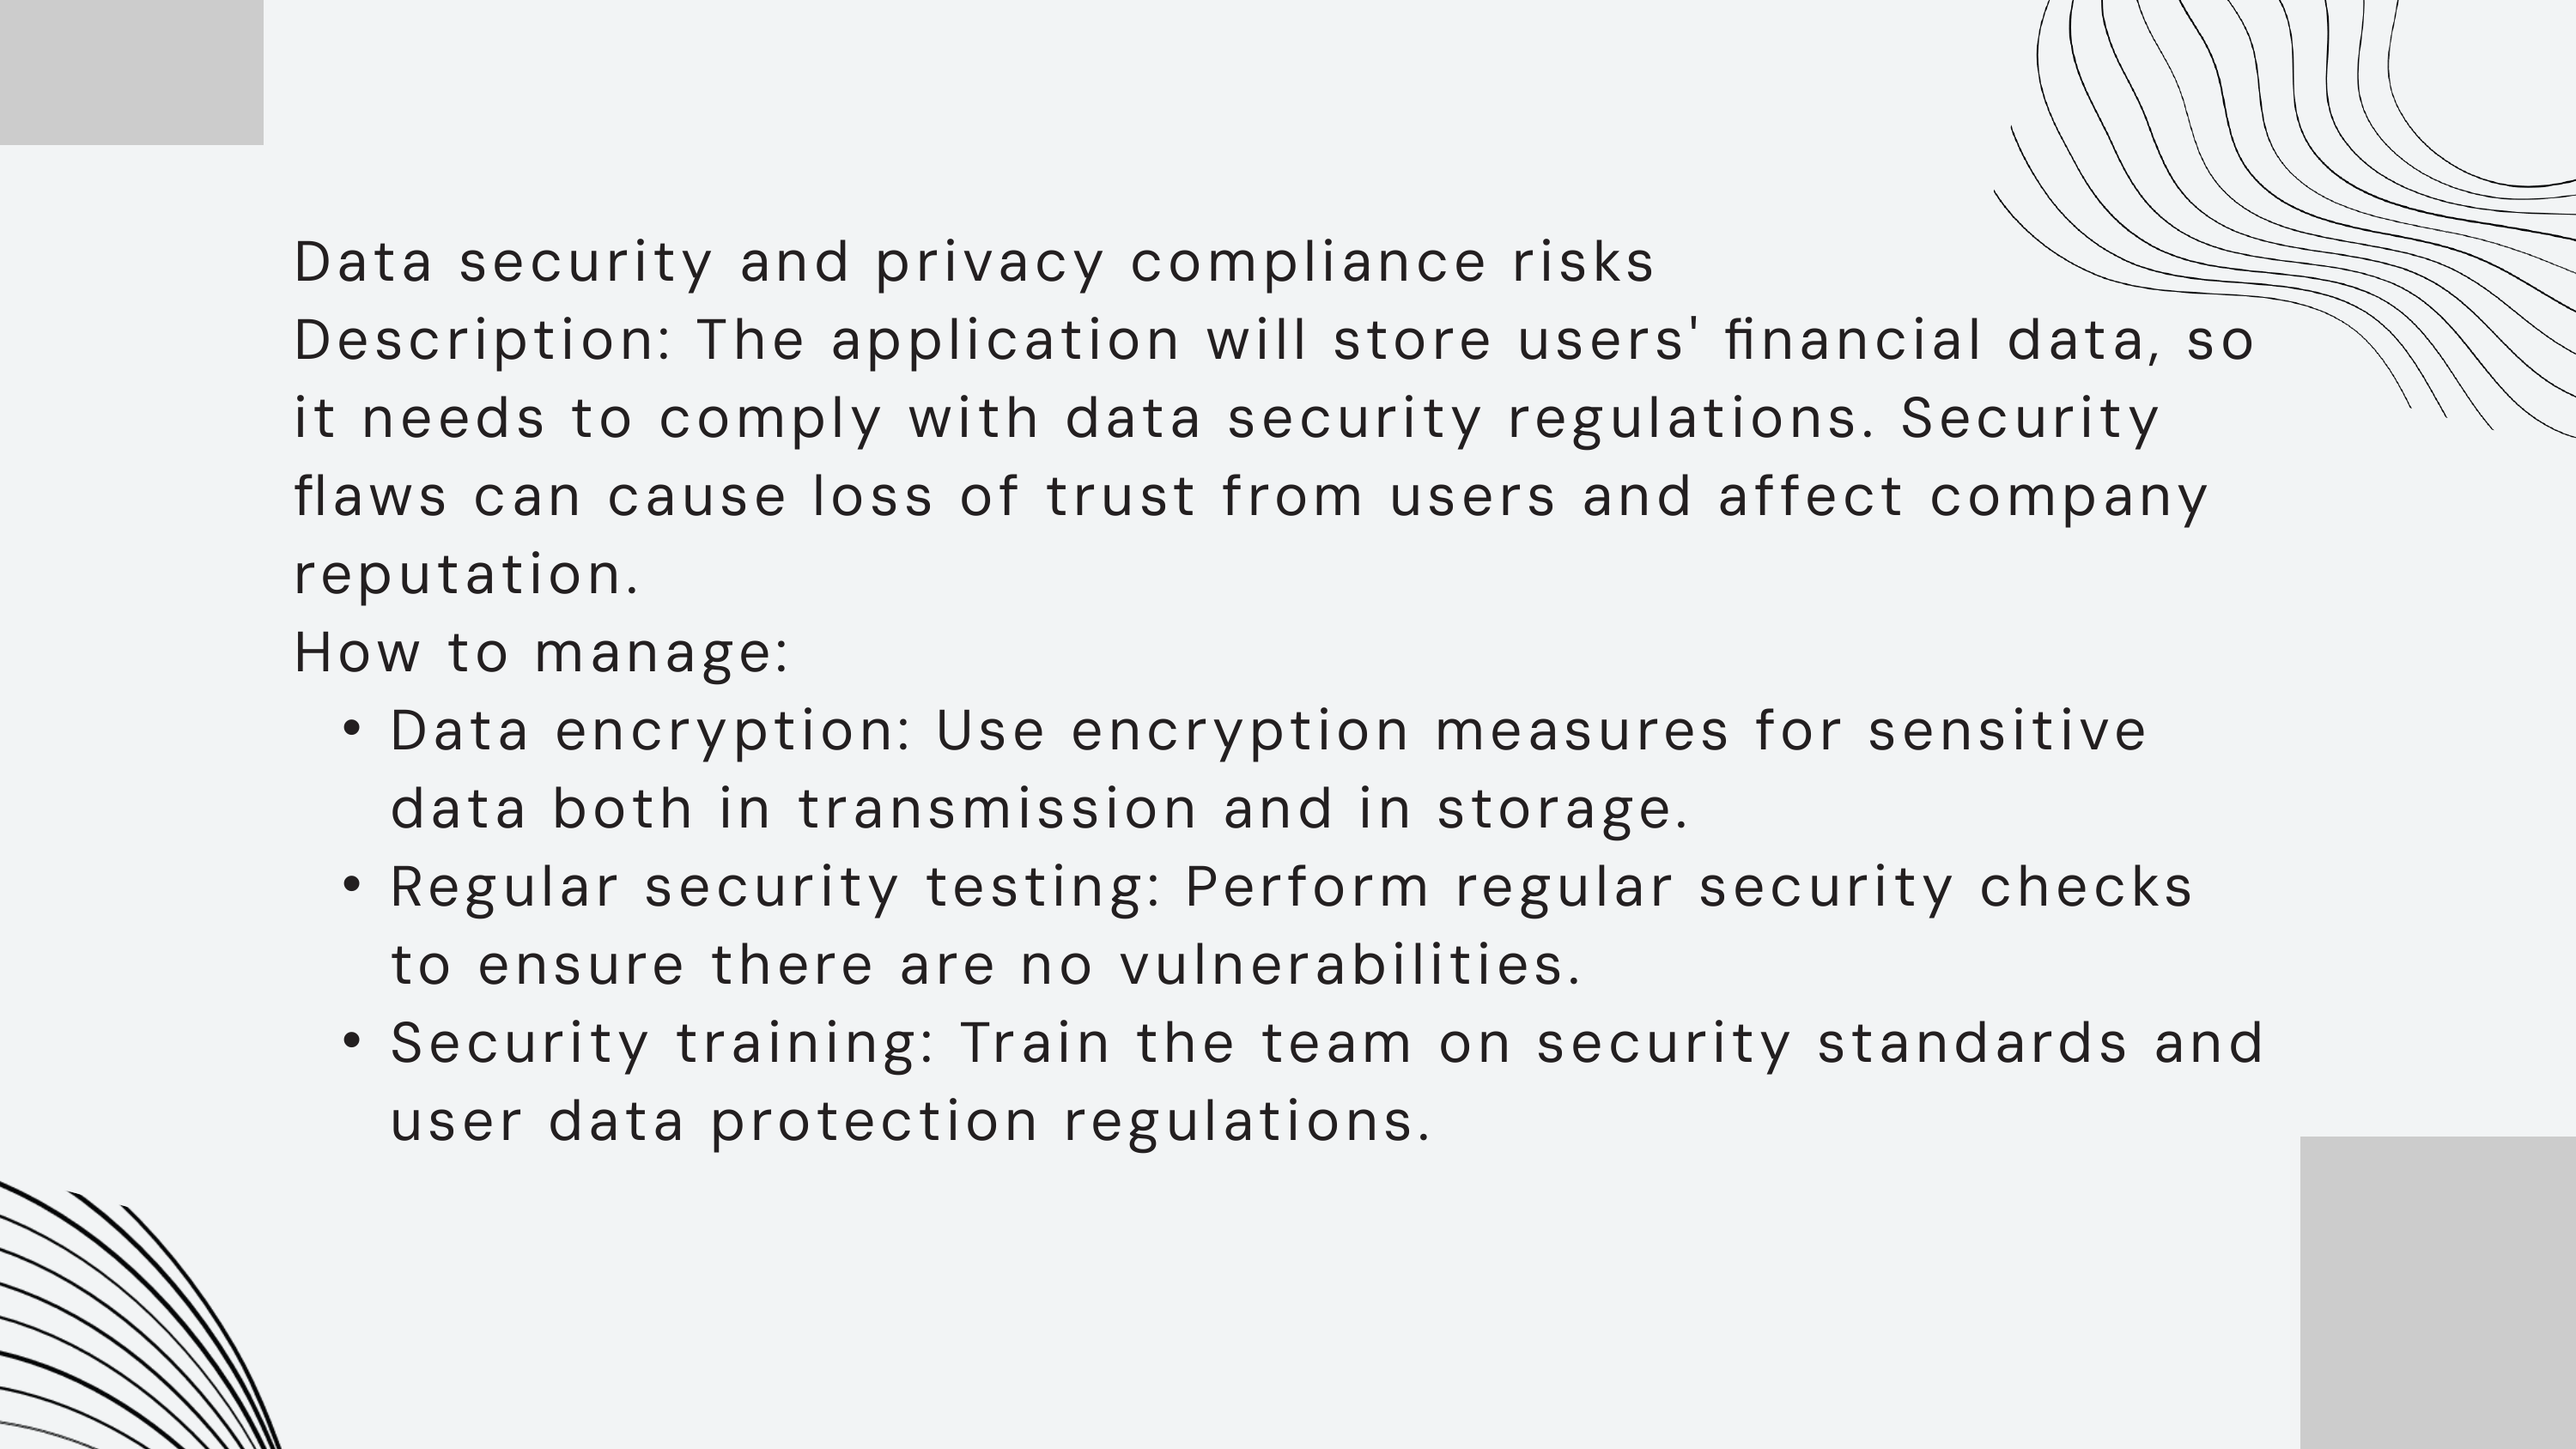

Data security and privacy compliance risks
Description: The application will store users' financial data, so it needs to comply with data security regulations. Security flaws can cause loss of trust from users and affect company reputation.
How to manage:
Data encryption: Use encryption measures for sensitive data both in transmission and in storage.
Regular security testing: Perform regular security checks to ensure there are no vulnerabilities.
Security training: Train the team on security standards and user data protection regulations.